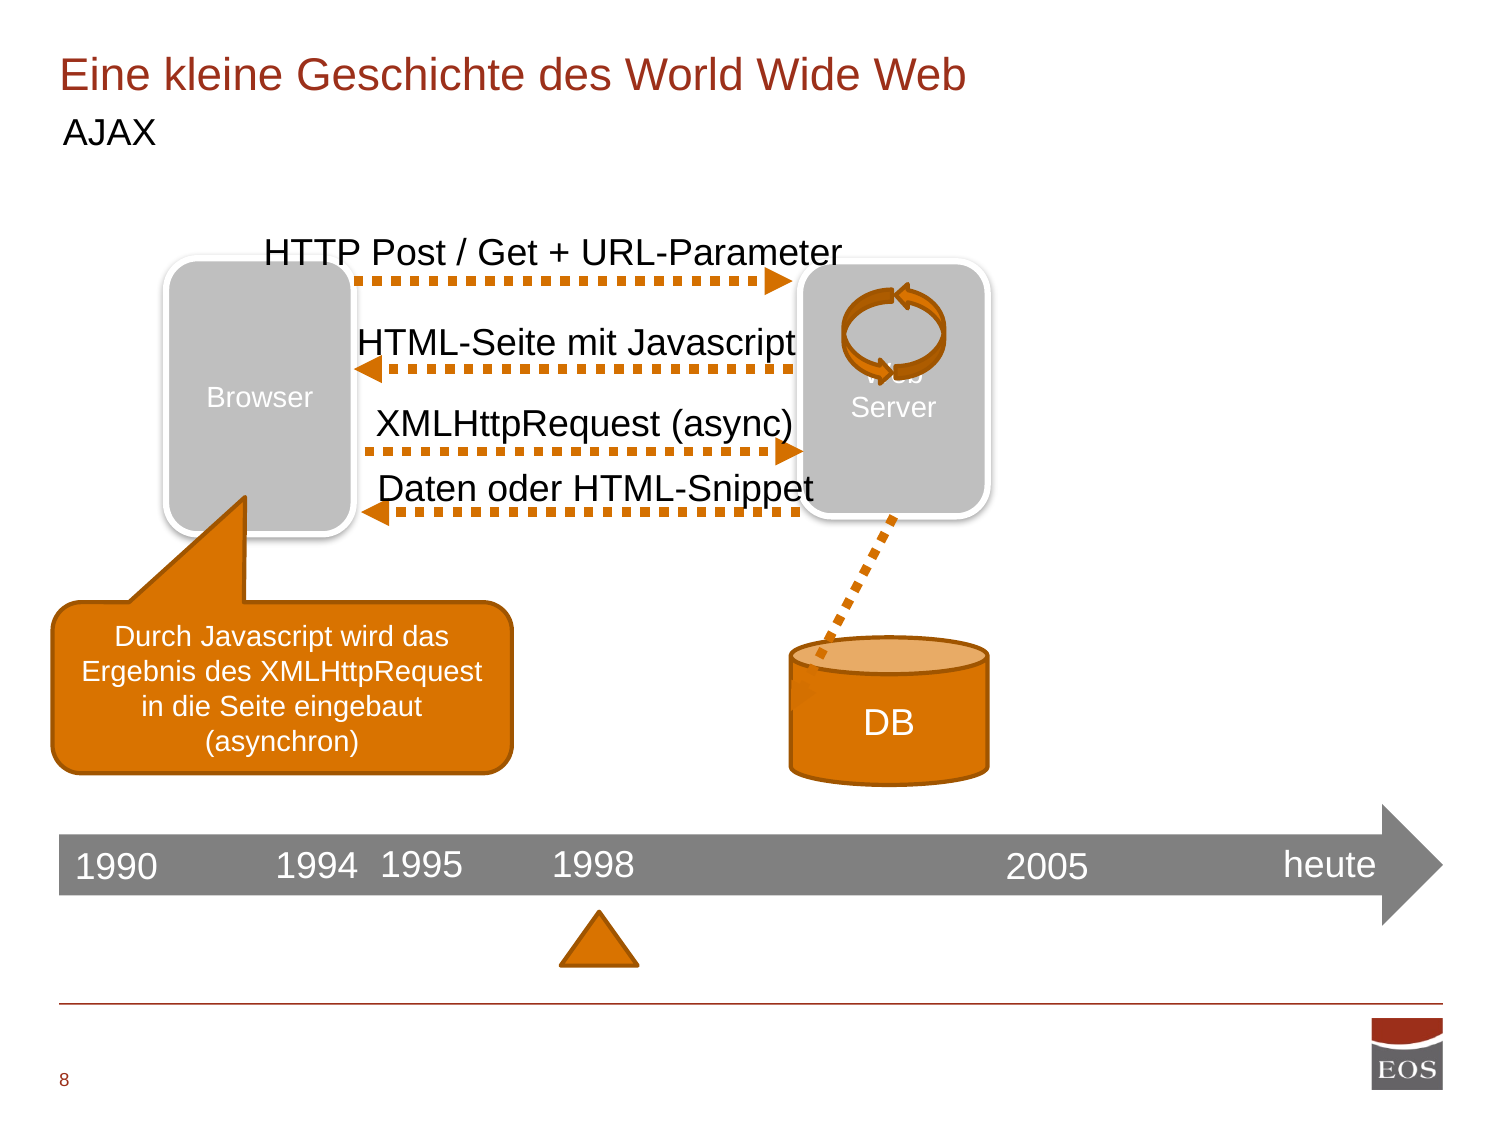

# Eine kleine Geschichte des World Wide Web
AJAX
HTTP Post / Get + URL-Parameter
Browser
Web Server

HTML-Seite mit Javascript
XMLHttpRequest (async)
Daten oder HTML-Snippet
Durch Javascript wird das Ergebnis des XMLHttpRequest in die Seite eingebaut (asynchron)
DB

1998
heute
1995
1994
2005
1990

8